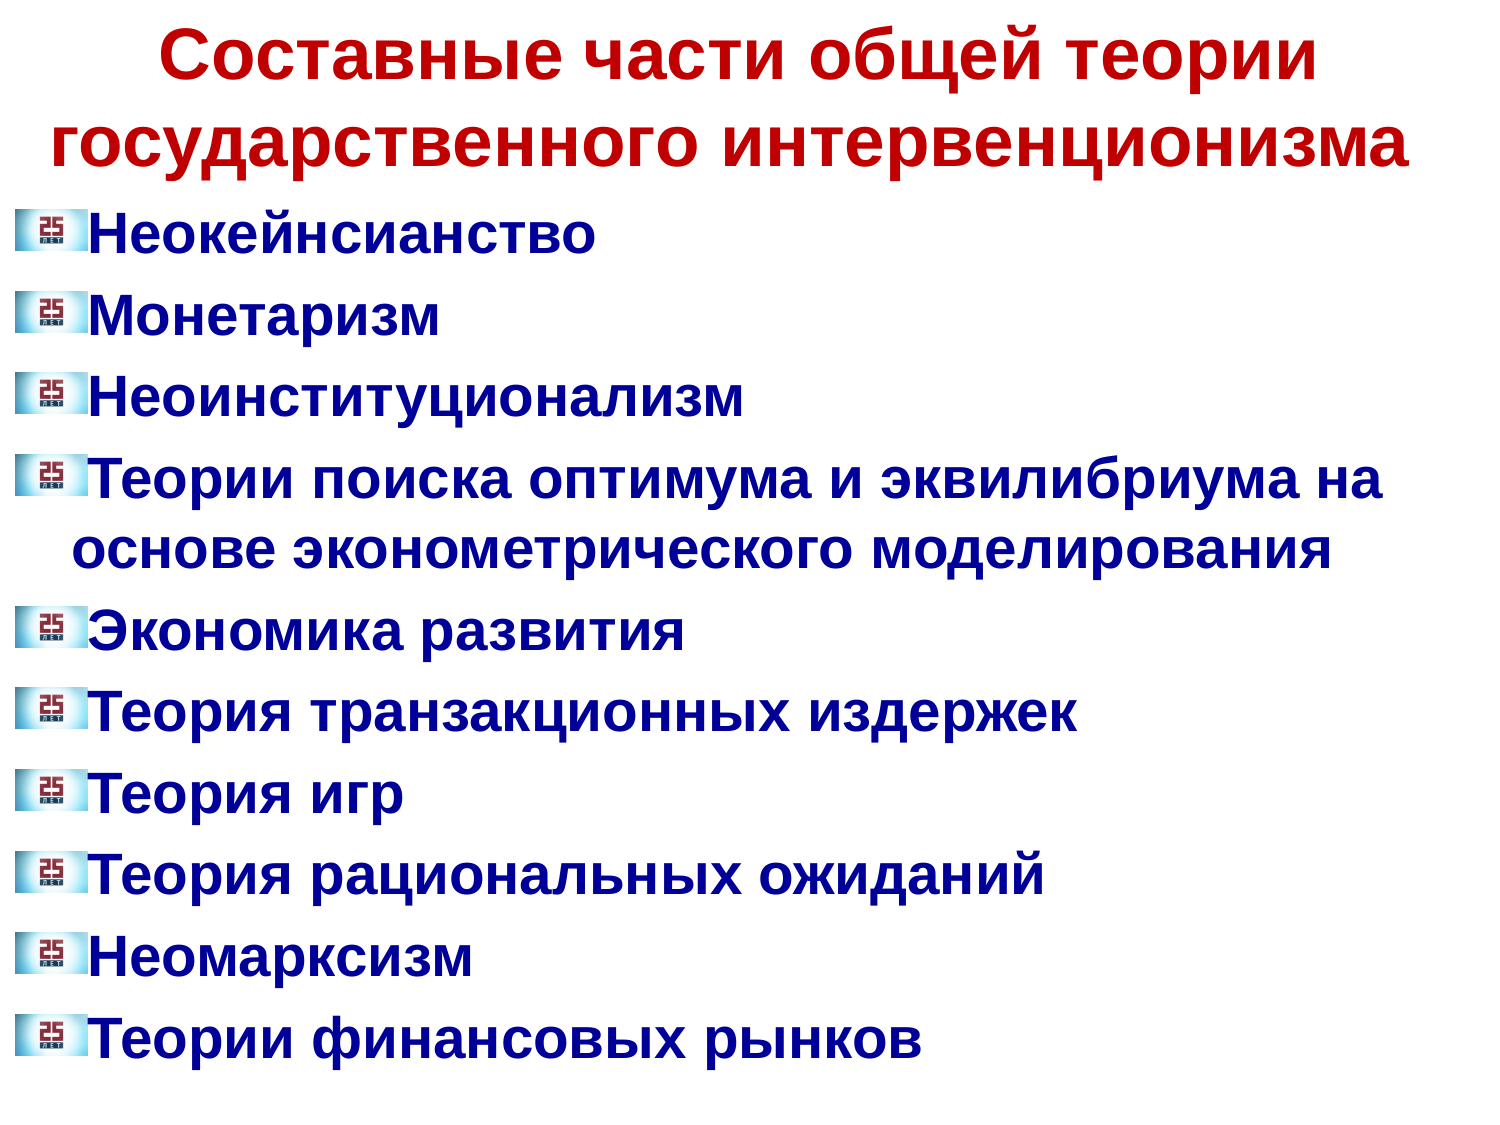

# Составные части общей теории  государственного интервенционизма
Неокейнсианство
Монетаризм
Неоинституционализм
Теории поиска оптимума и эквилибриума на основе эконометрического моделирования
Экономика развития
Теория транзакционных издержек
Теория игр
Теория рациональных ожиданий
Неомарксизм
Теории финансовых рынков